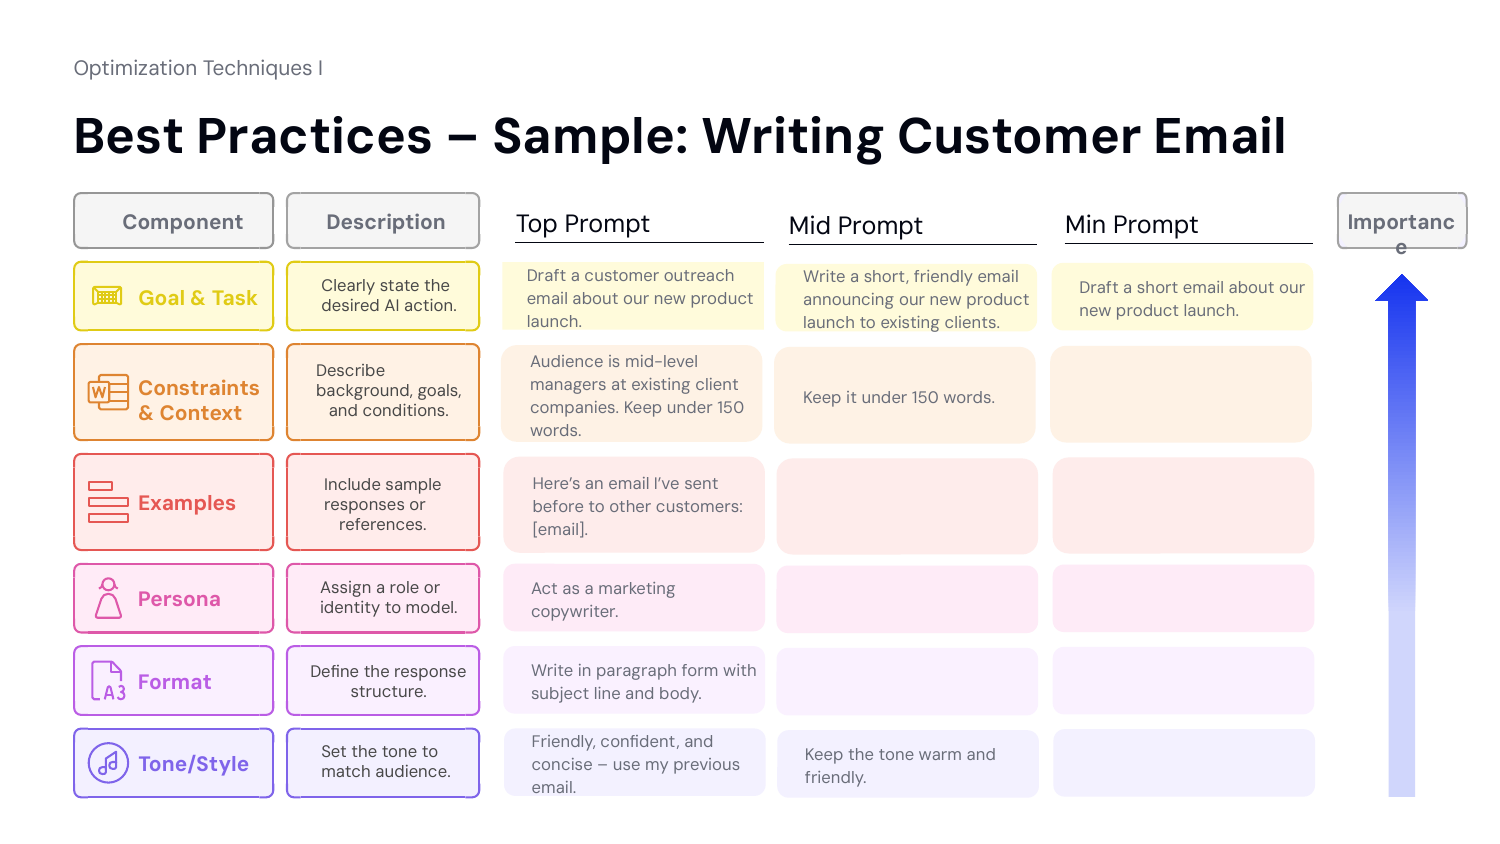

Optimization Techniques I
# Best Practices – Sample: Writing Customer Email

Top Prompt
Min Prompt
Mid Prompt
Component
Description
Importance

Draft a customer outreach email about our new product launch.
Draft a short email about our new product launch.
Write a short, friendly email announcing our new product launch to existing clients.
Clearly state the
desired AI action.

Goal & Task

Audience is mid-level managers at existing client companies. Keep under 150 words.

Keep it under 150 words.
Describe
background, goals,
and conditions.
Constraints & Context

Here’s an email I’ve sent before to other customers: [email].

Include sample
responses or
references.

Examples

Act as a marketing copywriter.

Assign a role or
identity to model.

Persona
Write in paragraph form with subject line and body.

Define the response
structure.
Format
Friendly, confident, and concise – use my previous email.

Keep the tone warm and friendly.
Set the tone to
match audience.

Tone/Style